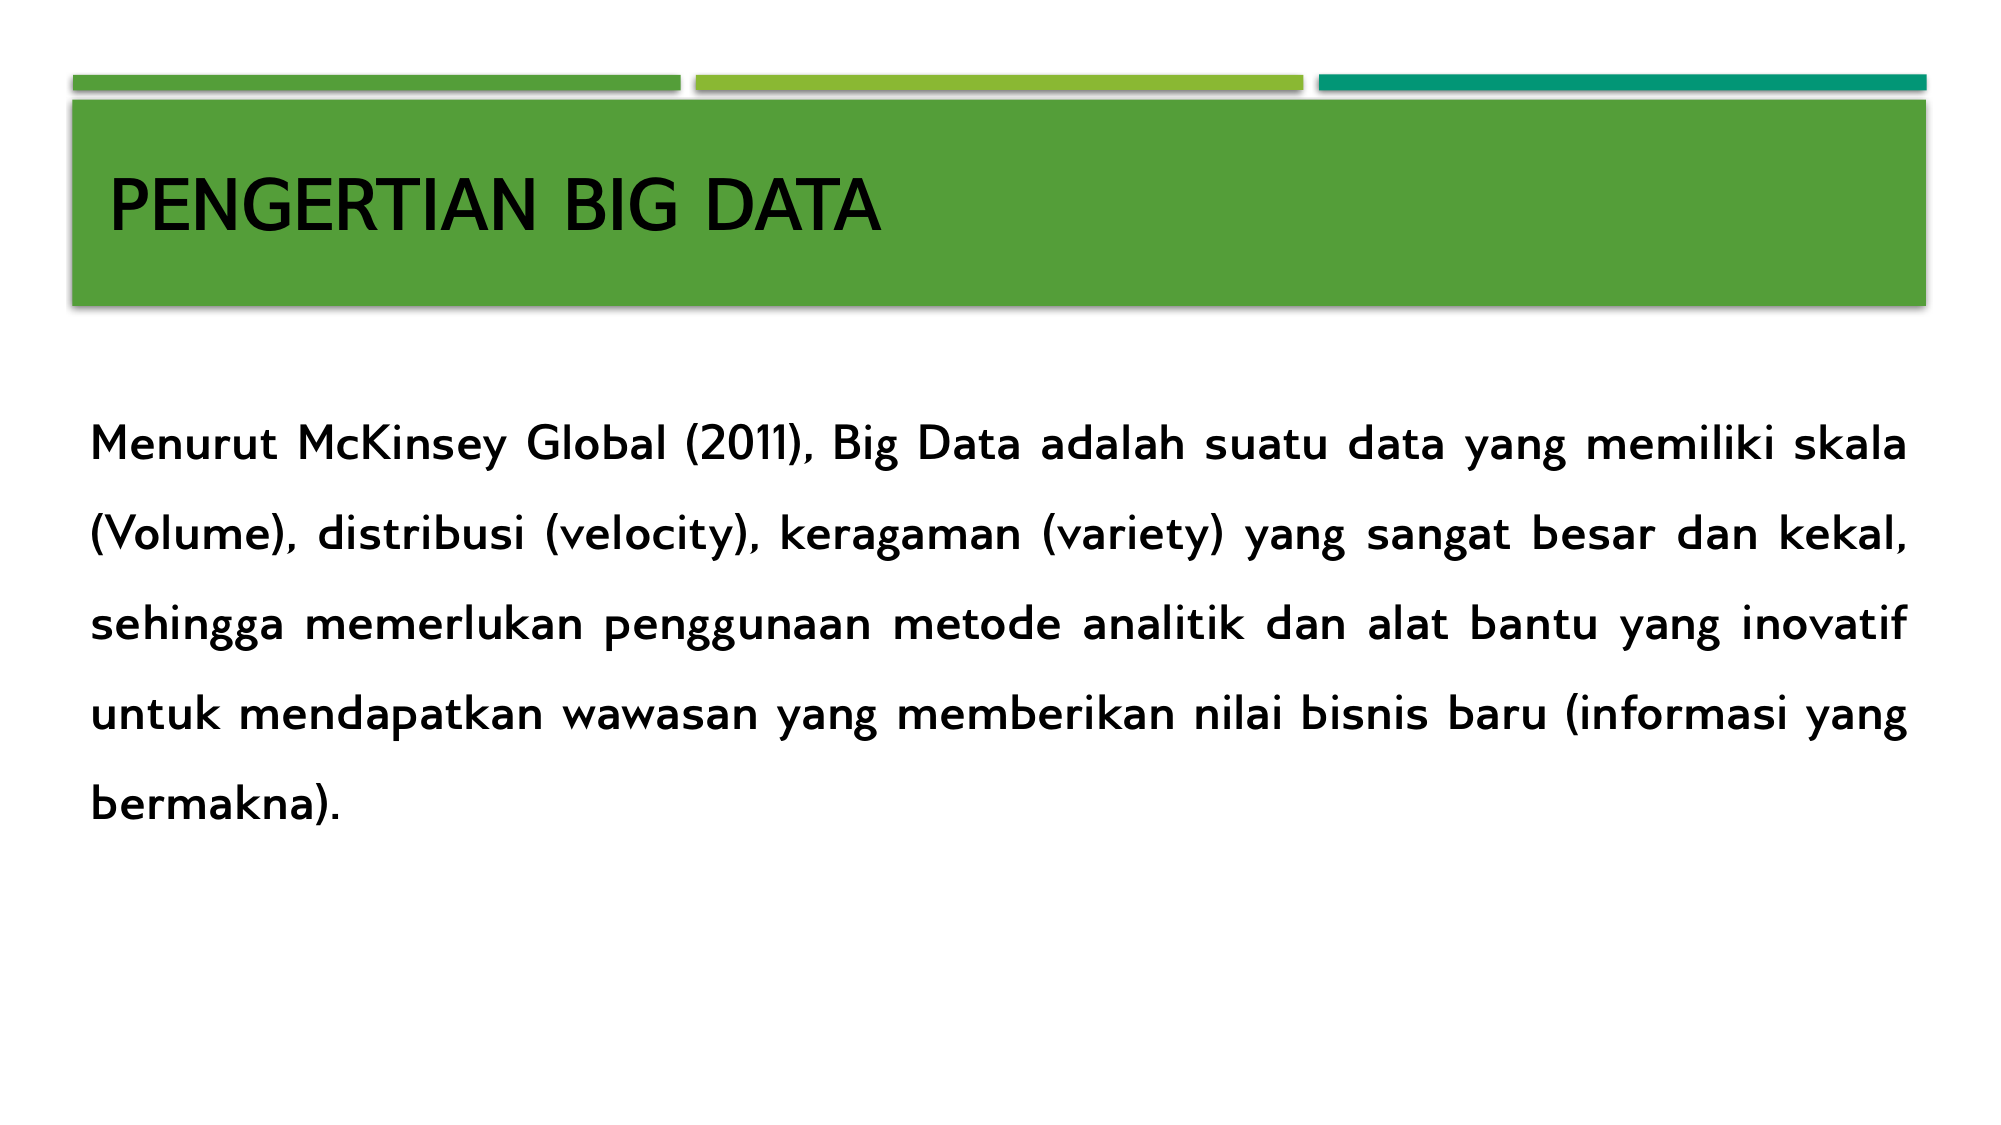

# Pengertian big data
Menurut McKinsey Global (2011), Big Data adalah suatu data yang memiliki skala (Volume), distribusi (velocity), keragaman (variety) yang sangat besar dan kekal, sehingga memerlukan penggunaan metode analitik dan alat bantu yang inovatif untuk mendapatkan wawasan yang memberikan nilai bisnis baru (informasi yang bermakna).